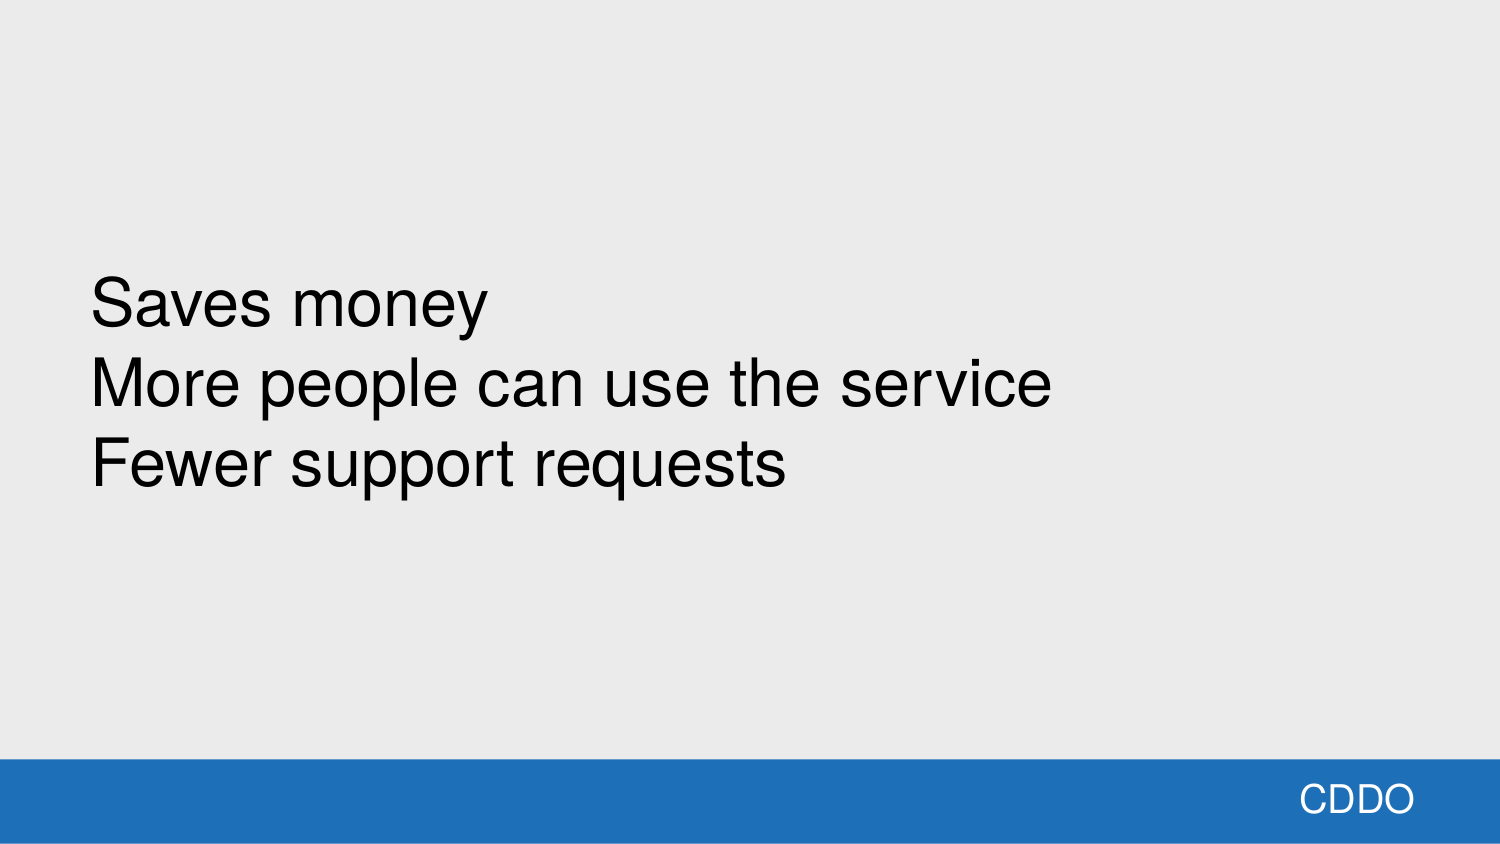

Saves money
More people can use the service
Fewer support requests